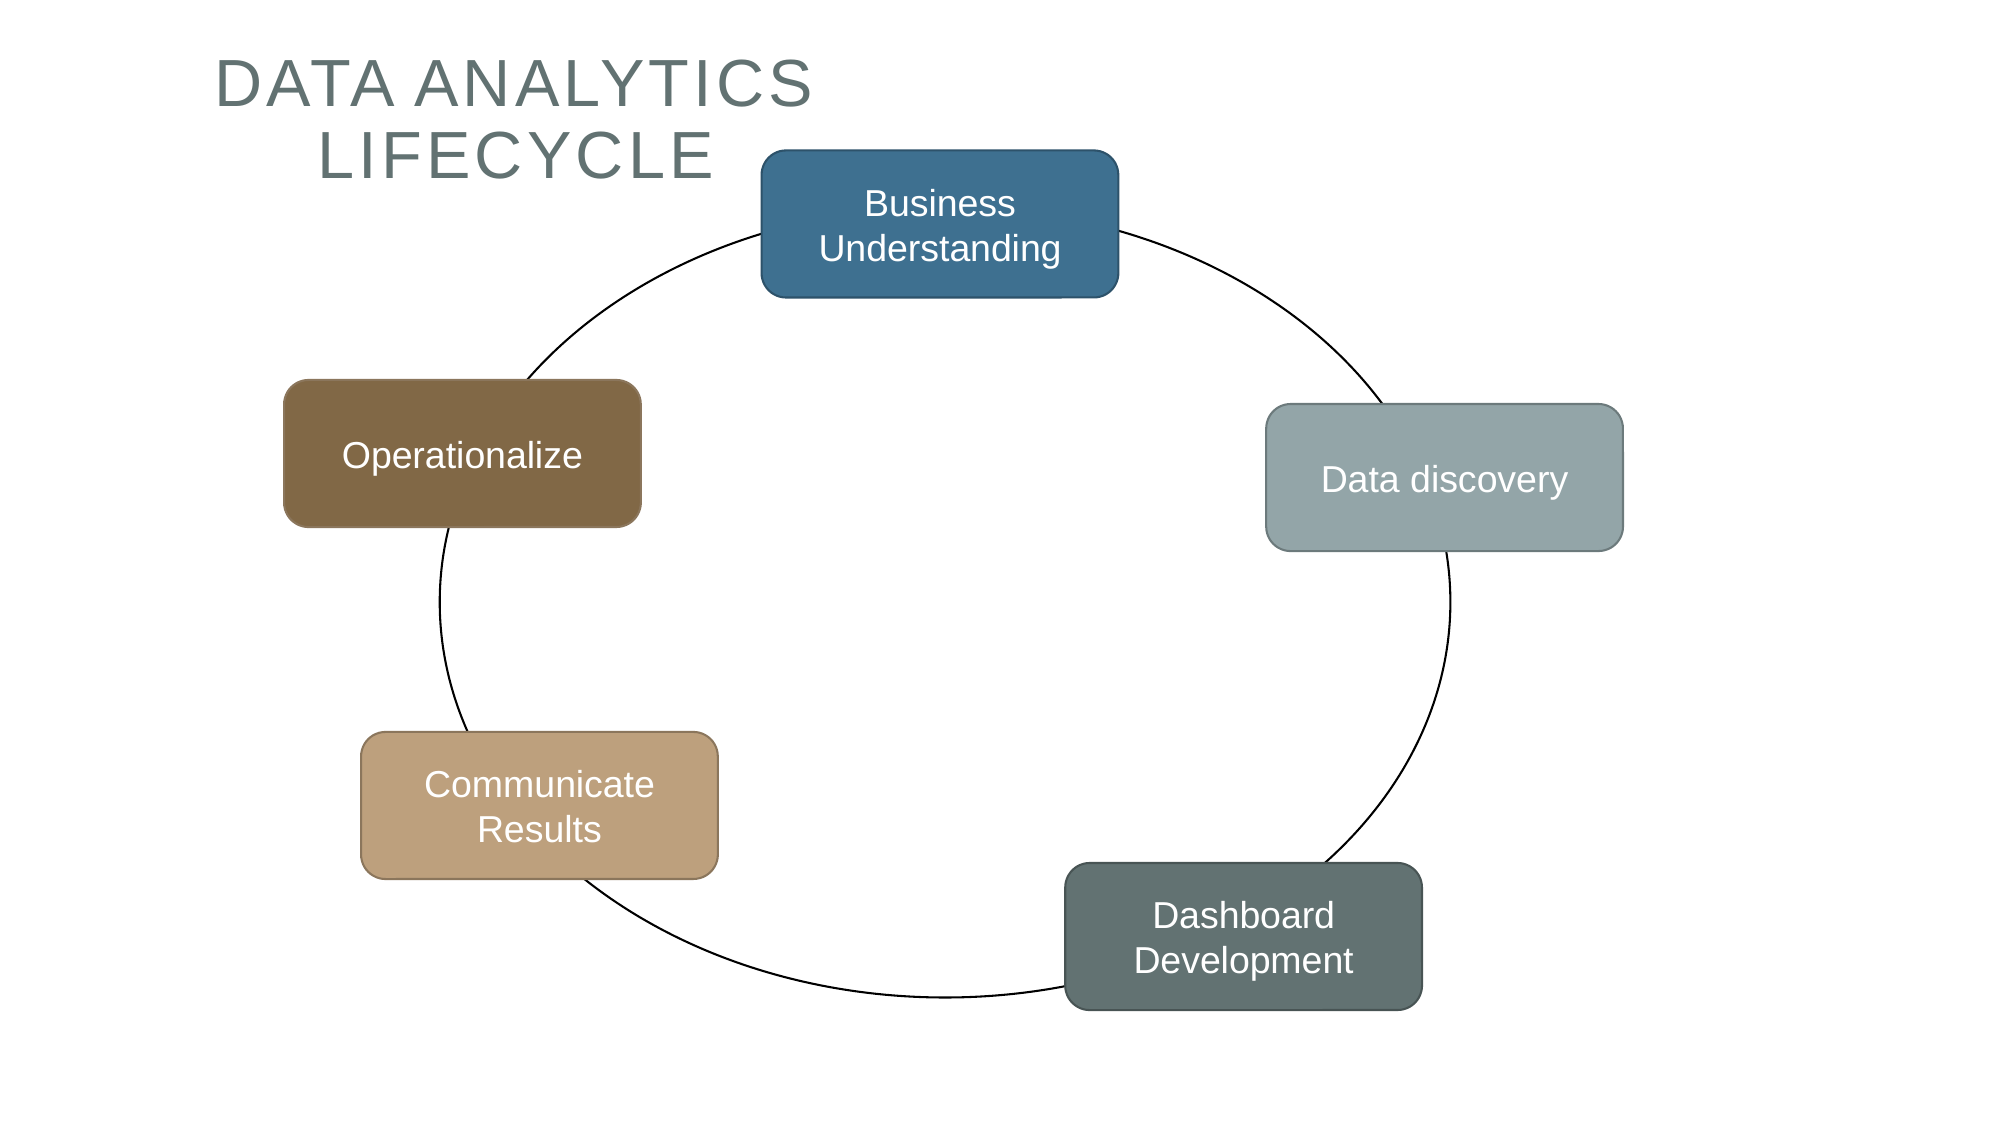

# Data Analytics Lifecycle
Business Understanding

Operationalize
Data discovery
Communicate Results
Dashboard Development